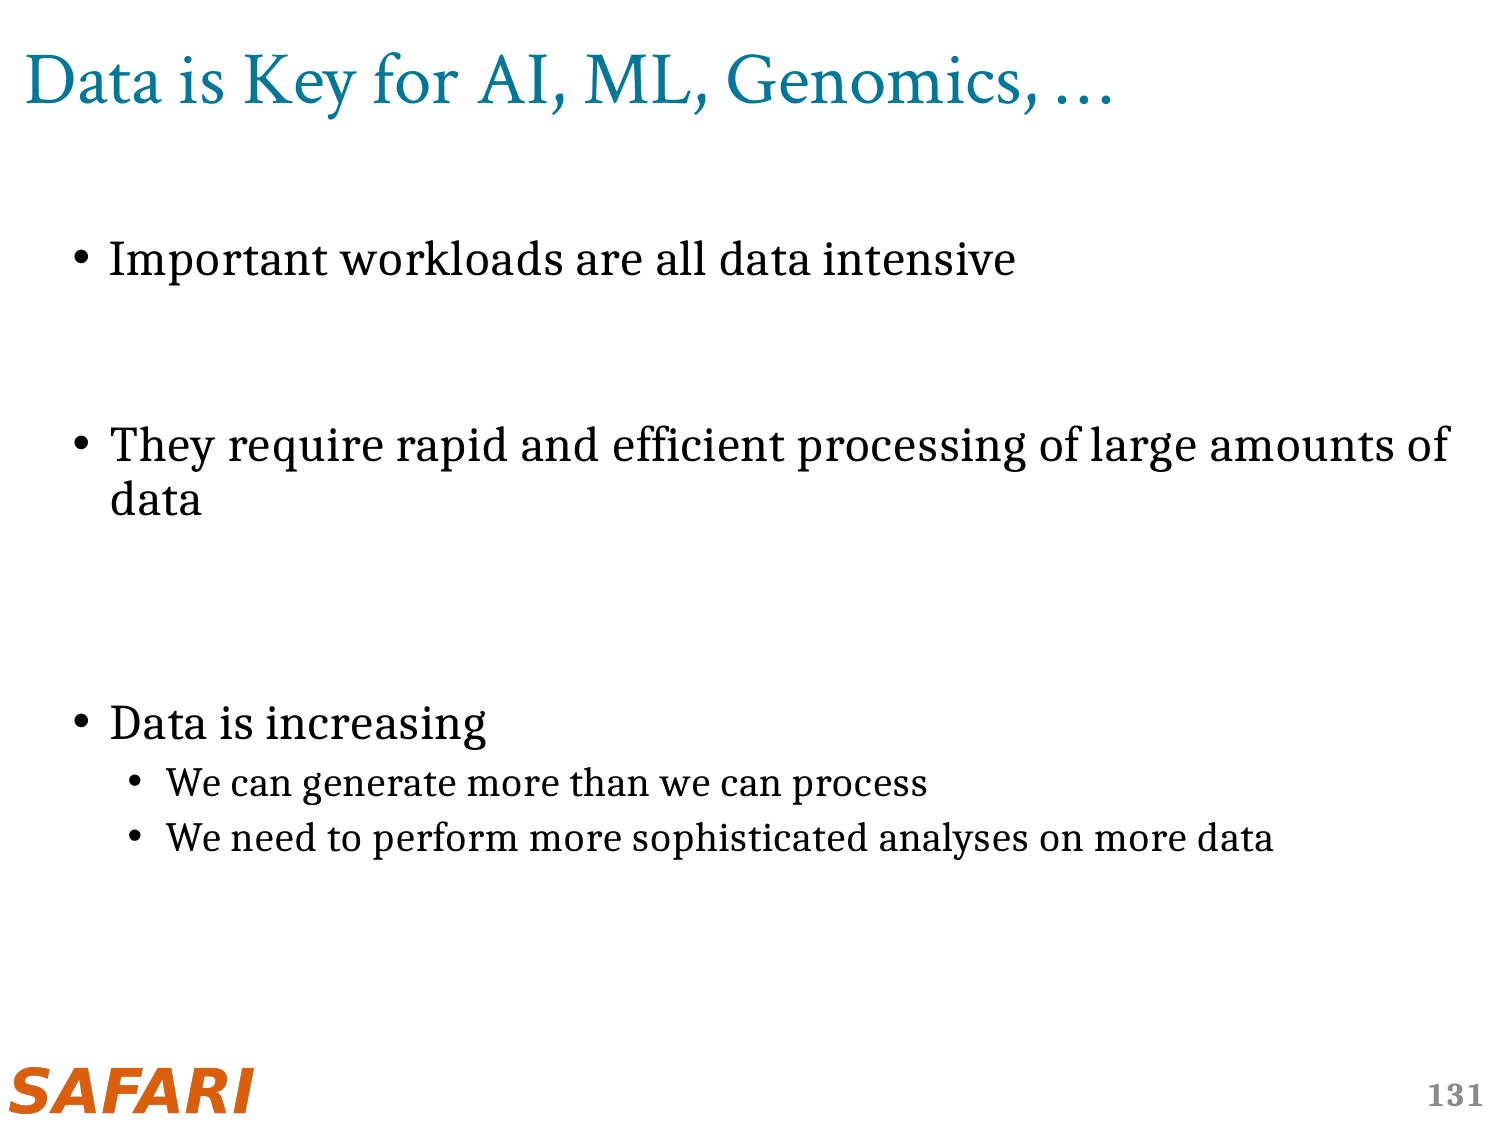

# Data is Key for AI, ML, Genomics, …
Important workloads are all data intensive

They require rapid and efficient processing of large amounts of data

Data is increasing
We can generate more than we can process
We need to perform more sophisticated analyses on more data

131